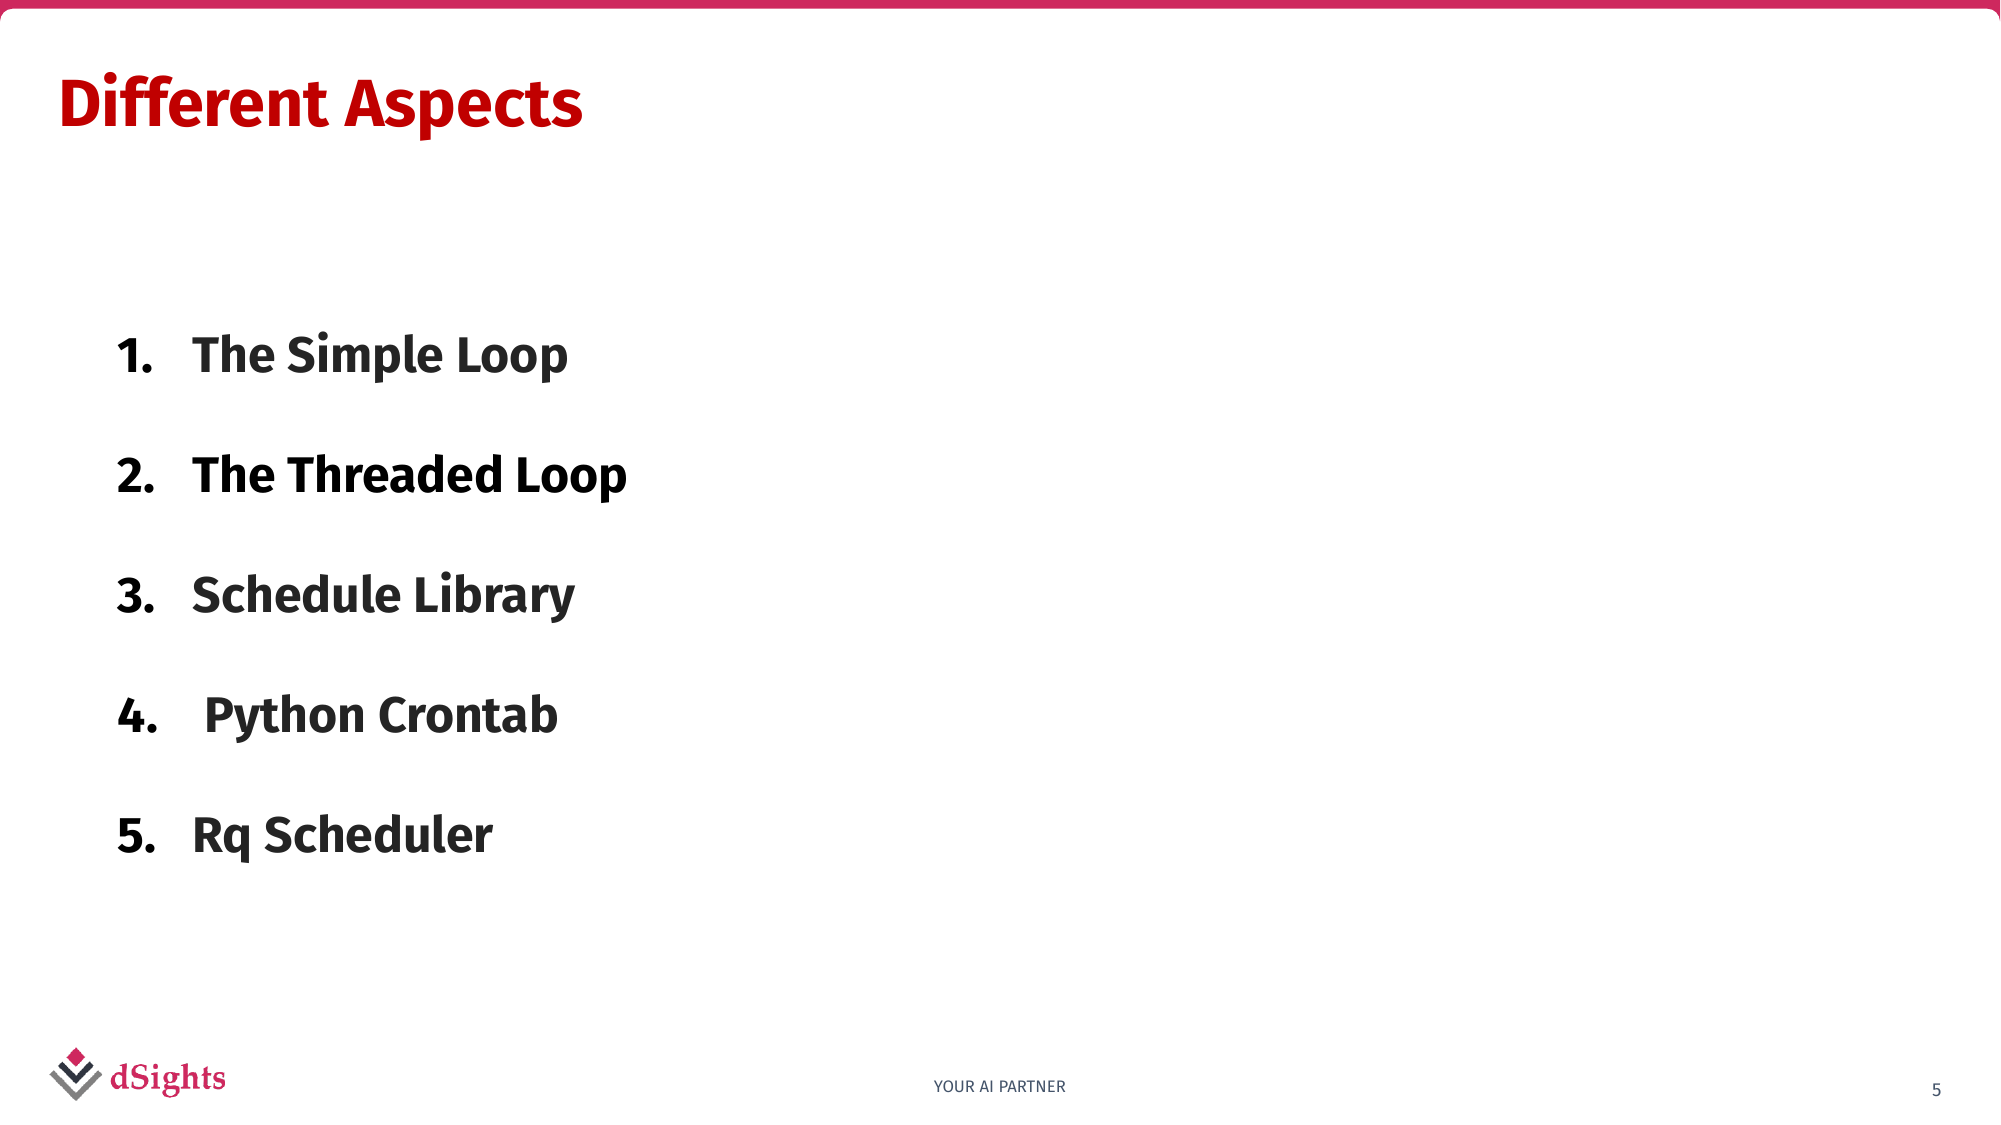

# Different Aspects
The Simple Loop

The Threaded Loop

Schedule Library

 Python Crontab

Rq Scheduler

5